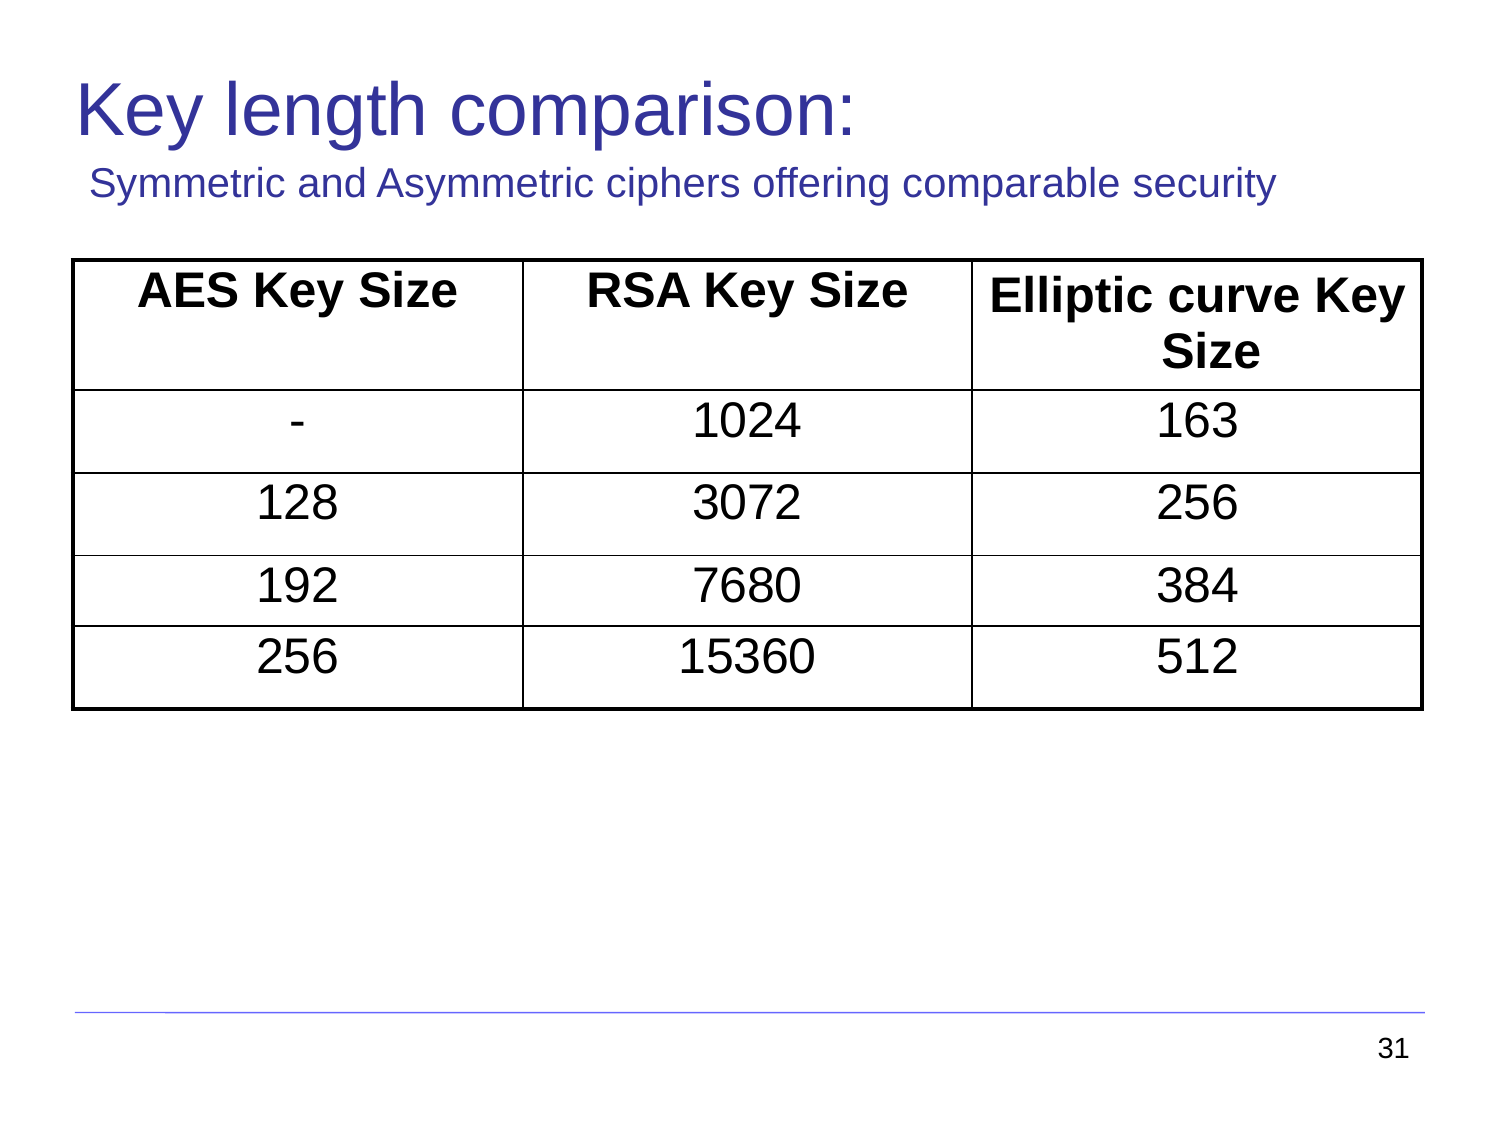

# Key length comparison:
Symmetric and Asymmetric ciphers offering comparable security
| AES Key Size | RSA Key Size | Elliptic curve Key Size |
| --- | --- | --- |
| - | 1024 | 163 |
| 128 | 3072 | 256 |
| 192 | 7680 | 384 |
| 256 | 15360 | 512 |
31